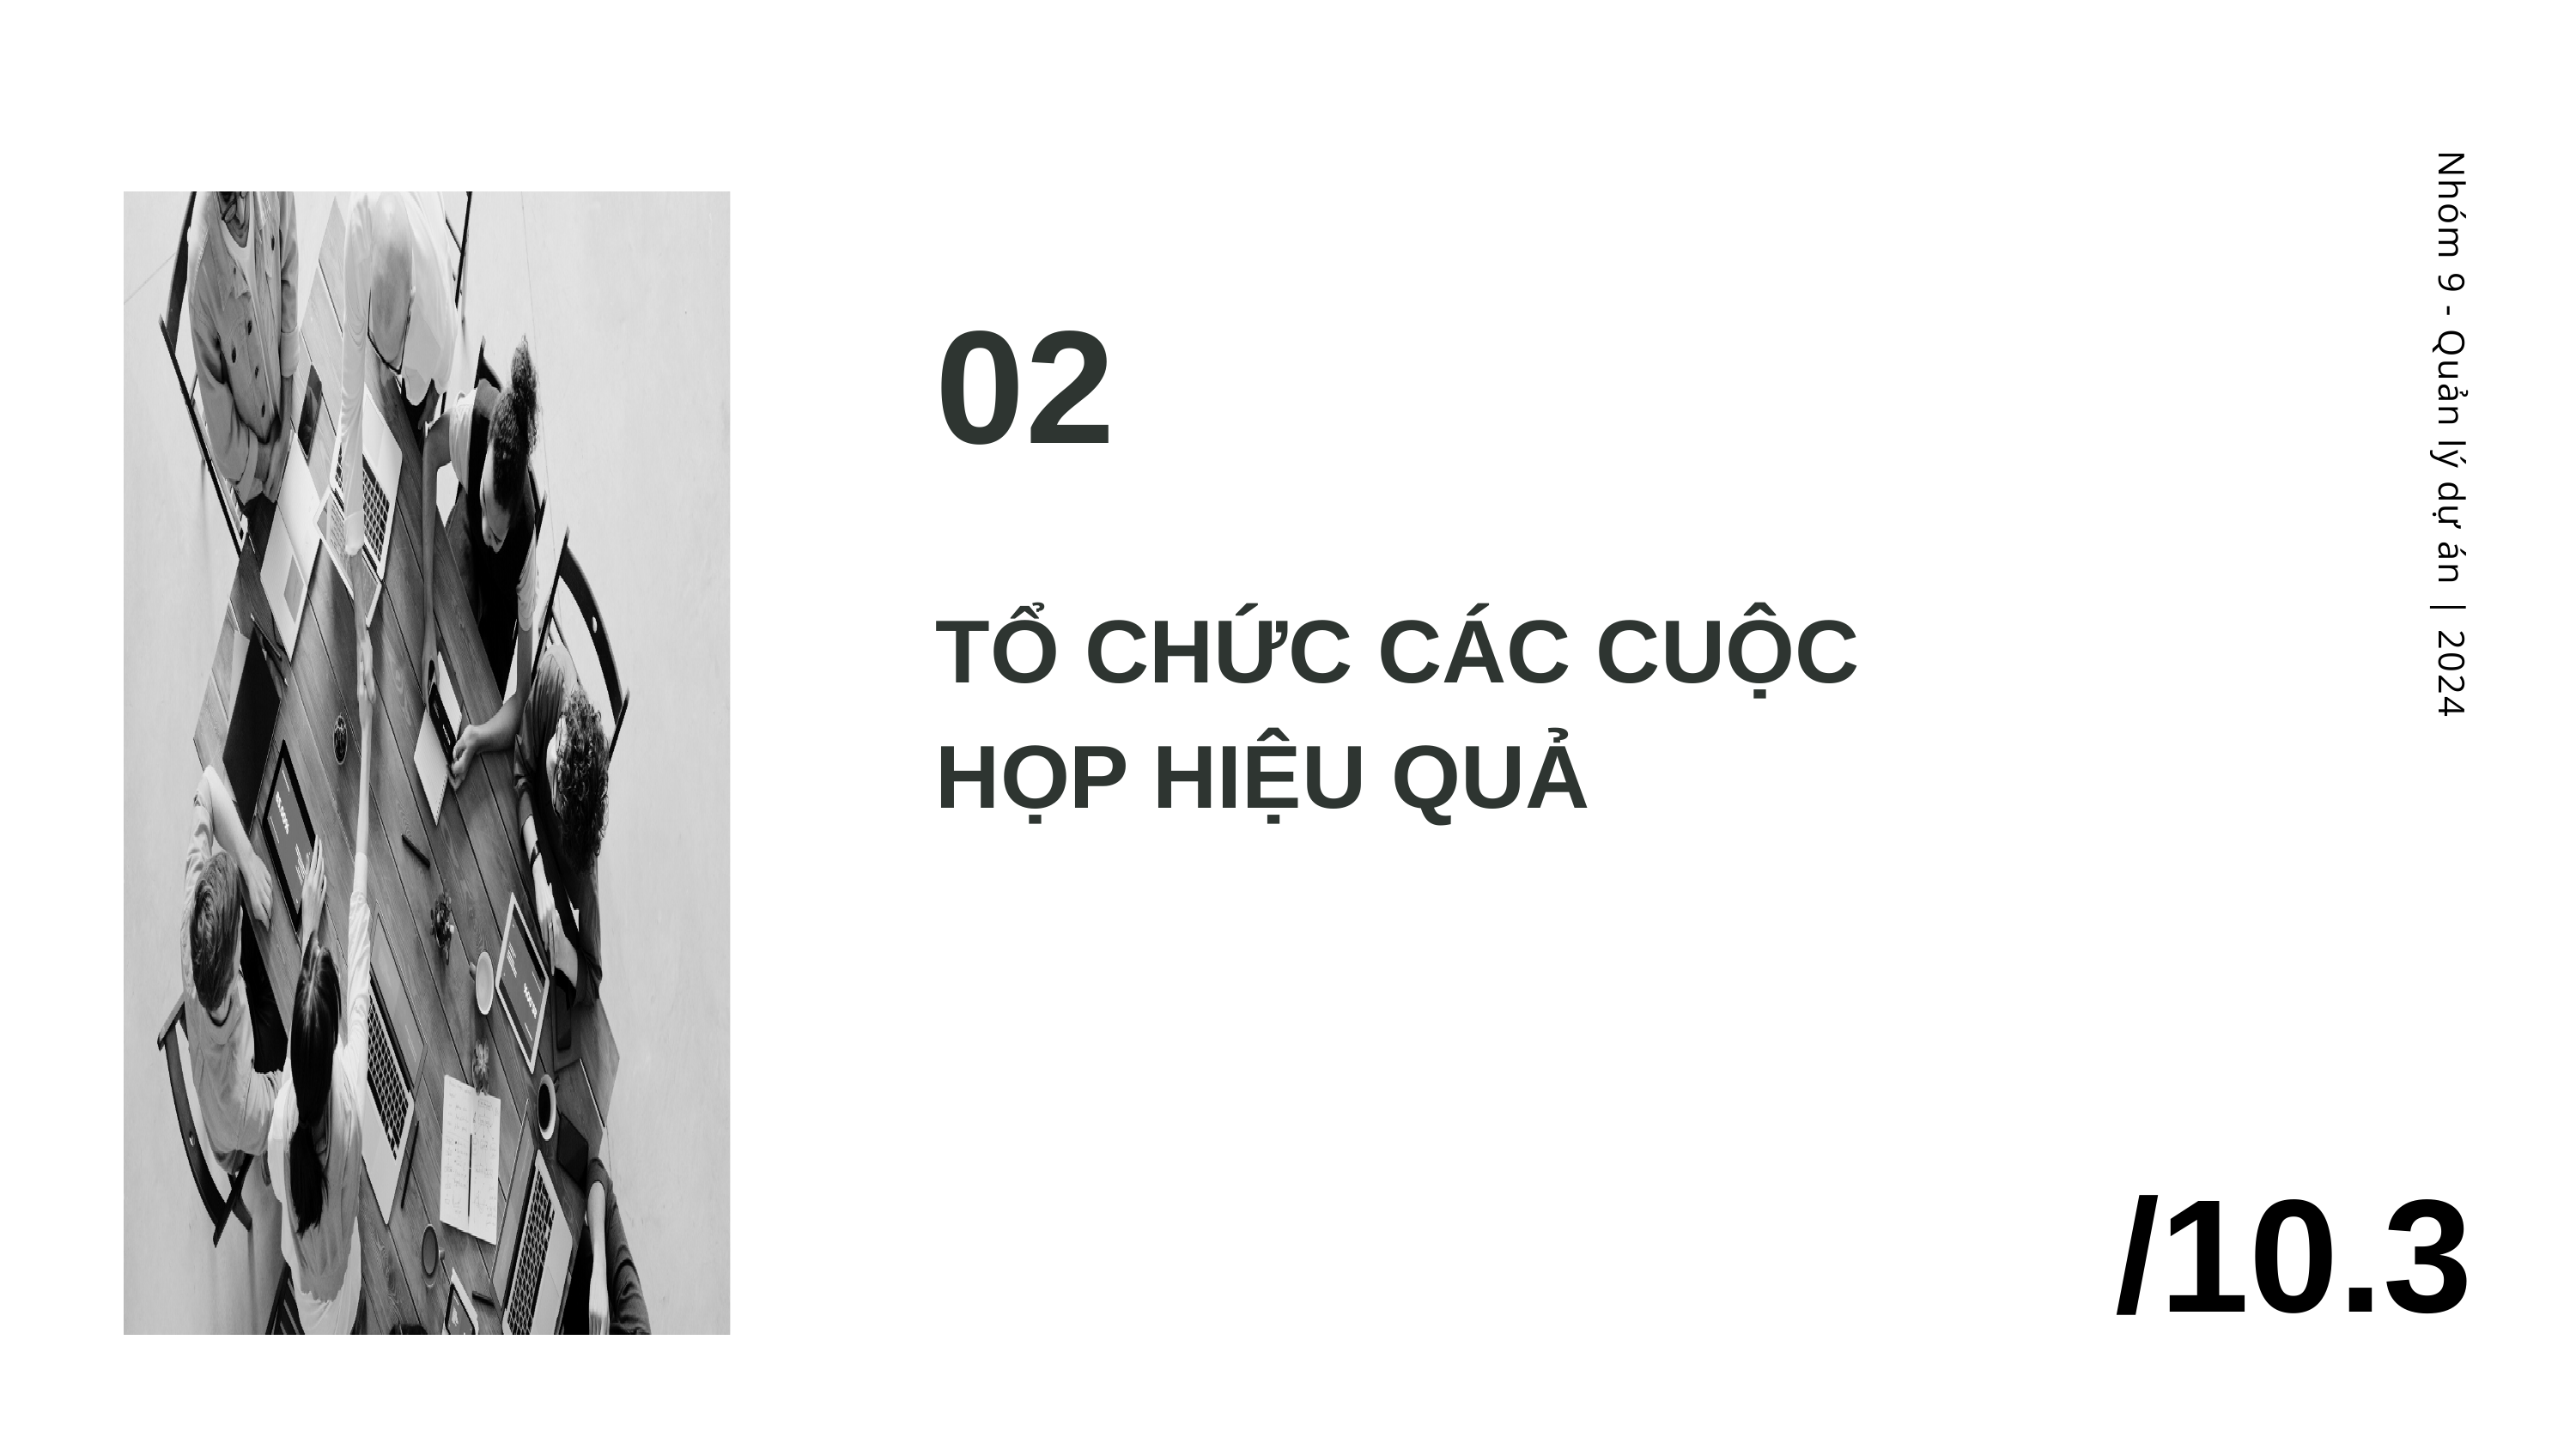

02
Nhóm 9 - Quản lý dự án | 2024

TỔ CHỨC CÁC CUỘC HỌP HIỆU QUẢ

/10.3